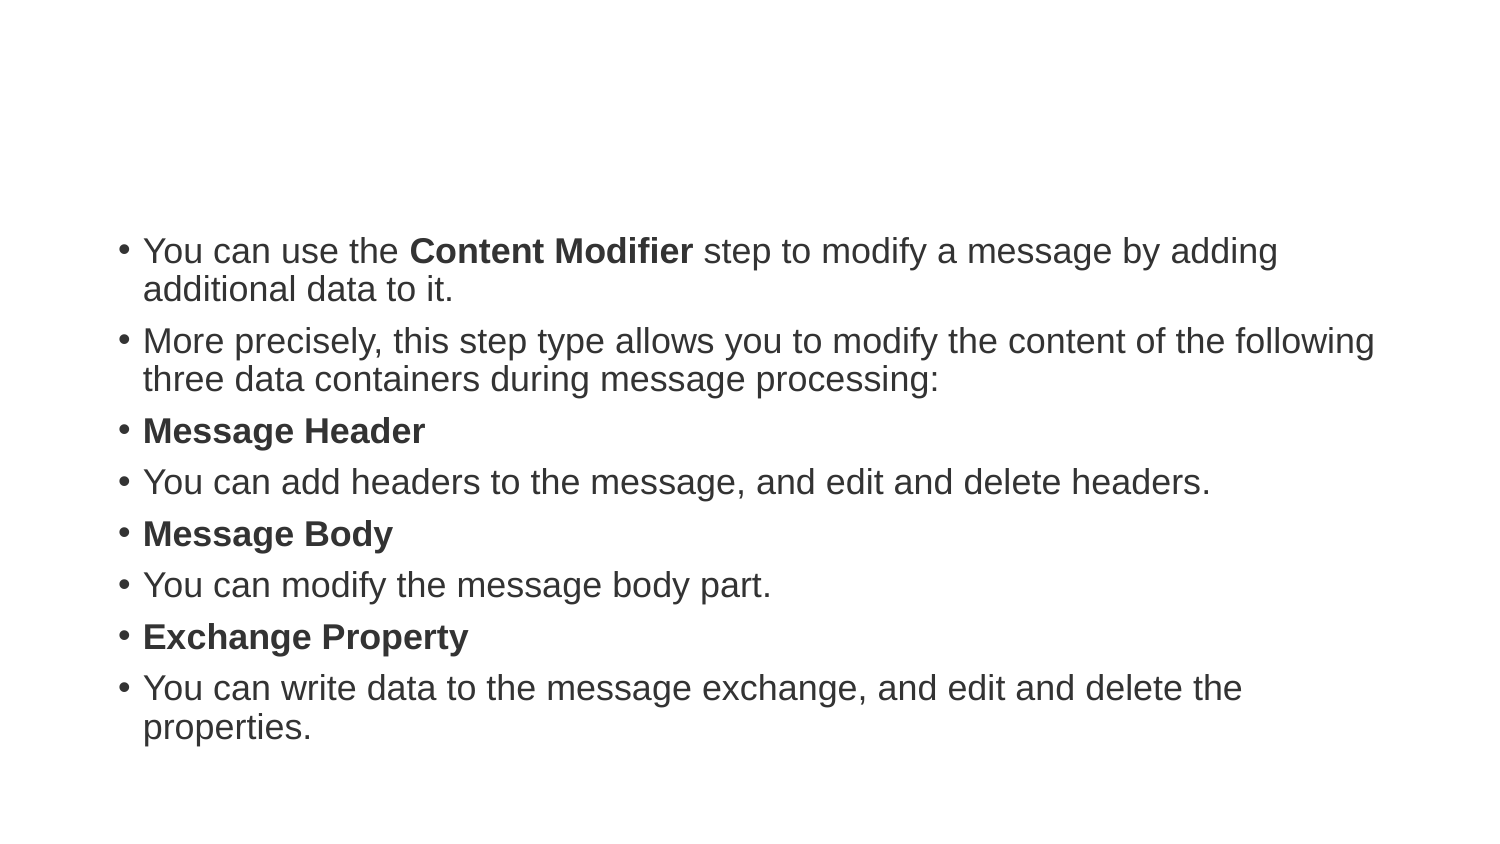

#
You can use the Content Modifier step to modify a message by adding additional data to it.
More precisely, this step type allows you to modify the content of the following three data containers during message processing:
Message Header
You can add headers to the message, and edit and delete headers.
Message Body
You can modify the message body part.
Exchange Property
You can write data to the message exchange, and edit and delete the properties.